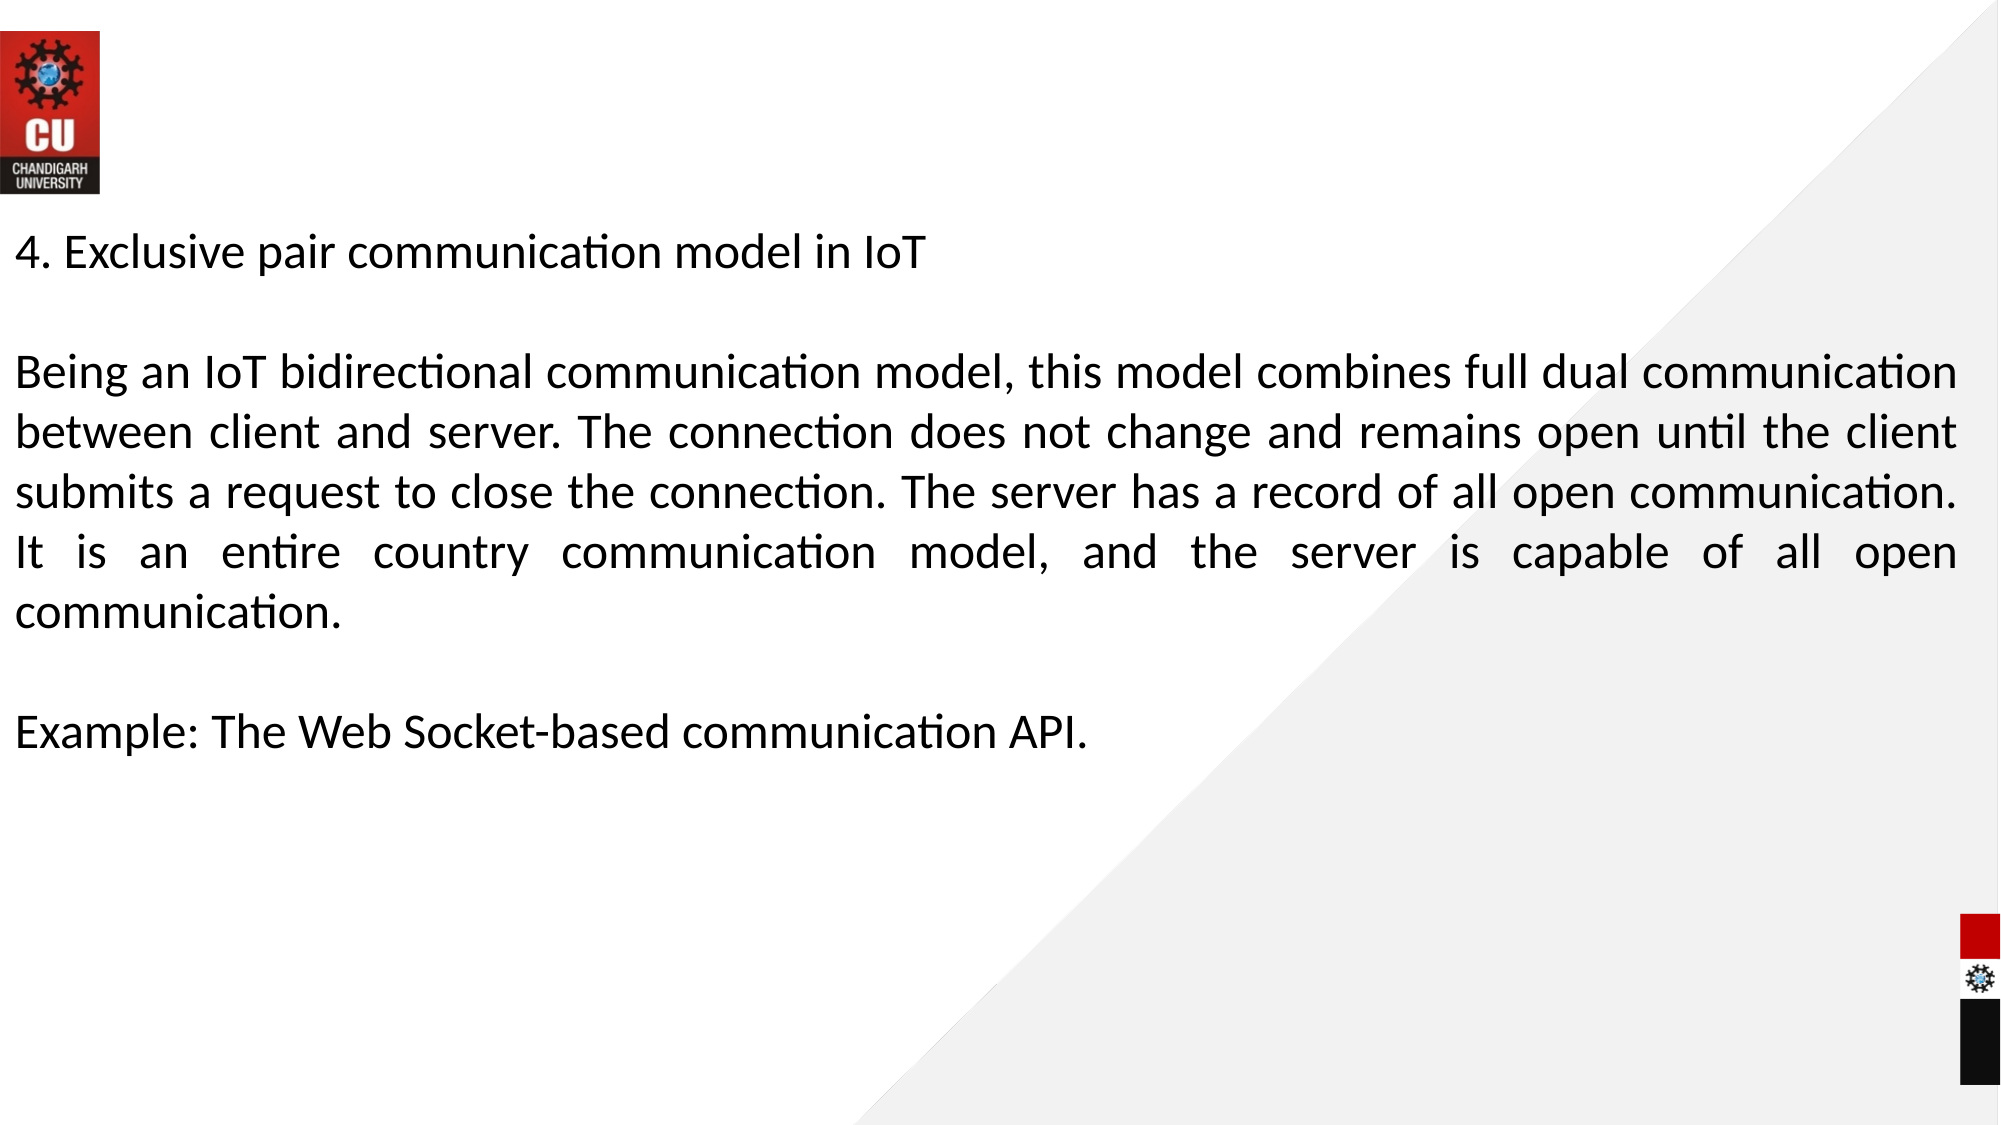

4. Exclusive pair communication model in IoT

Being an IoT bidirectional communication model, this model combines full dual communication between client and server. The connection does not change and remains open until the client submits a request to close the connection. The server has a record of all open communication. It is an entire country communication model, and the server is capable of all open communication.

Example: The Web Socket-based communication API.